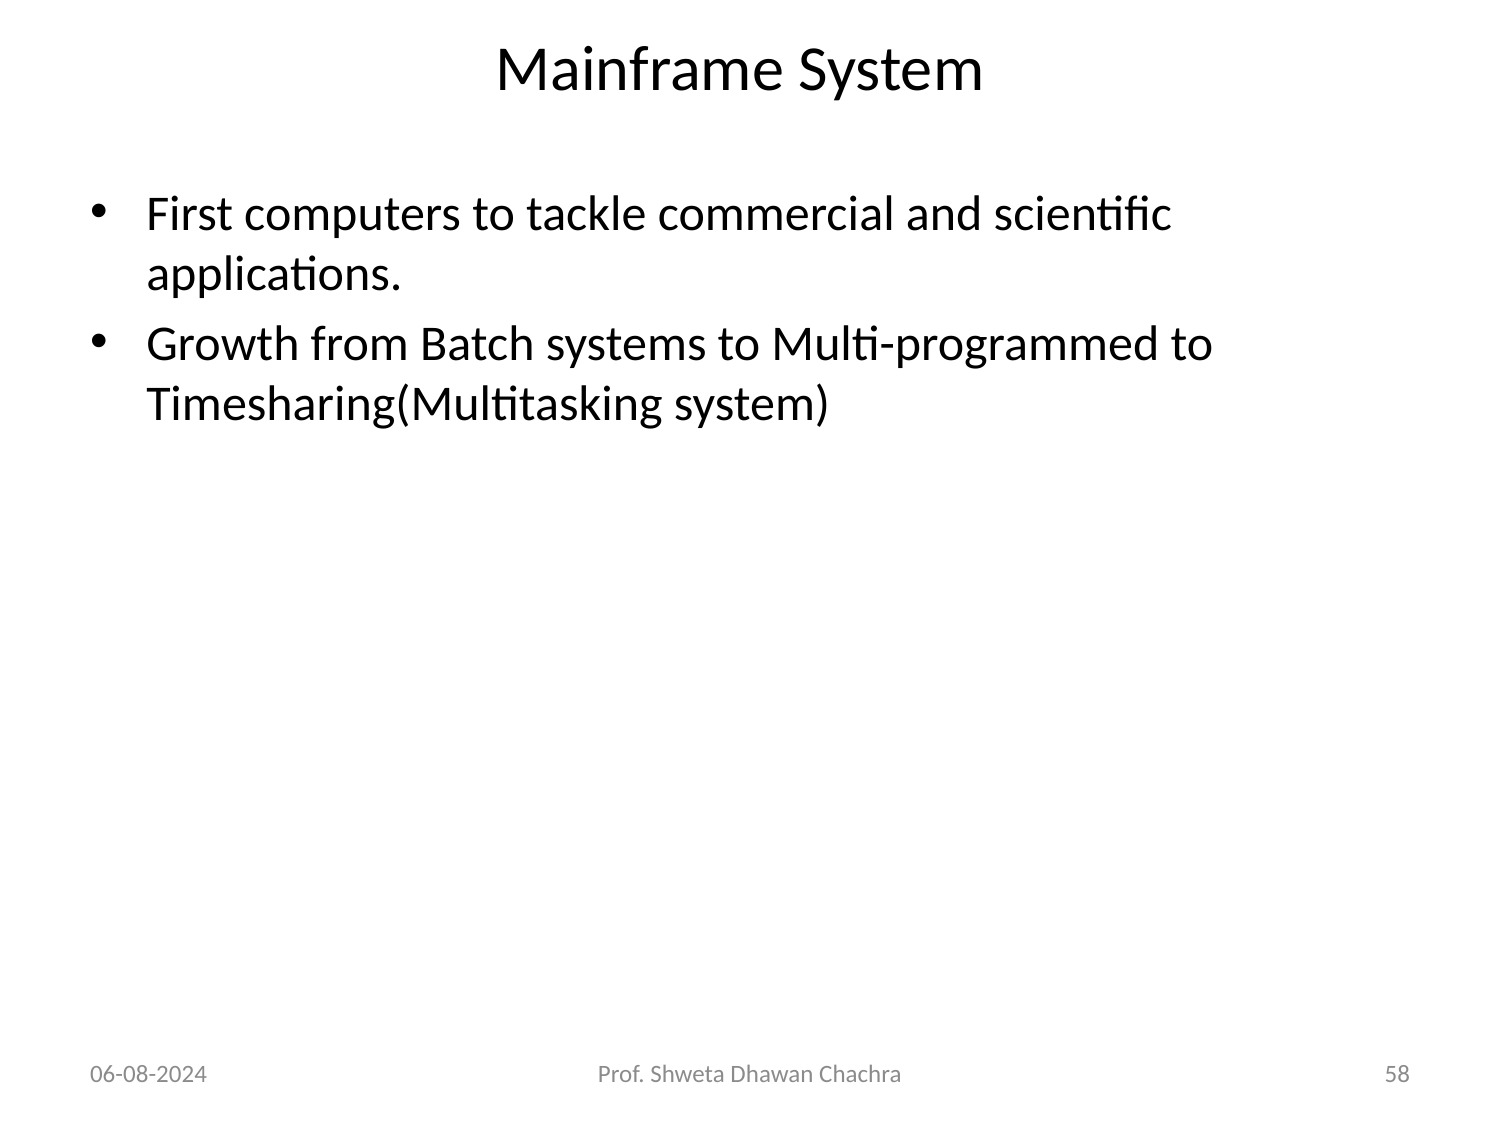

# Mainframe System
First computers to tackle commercial and scientific applications.
Growth from Batch systems to Multi-programmed to Timesharing(Multitasking system)

06-08-2024
Prof. Shweta Dhawan Chachra
58